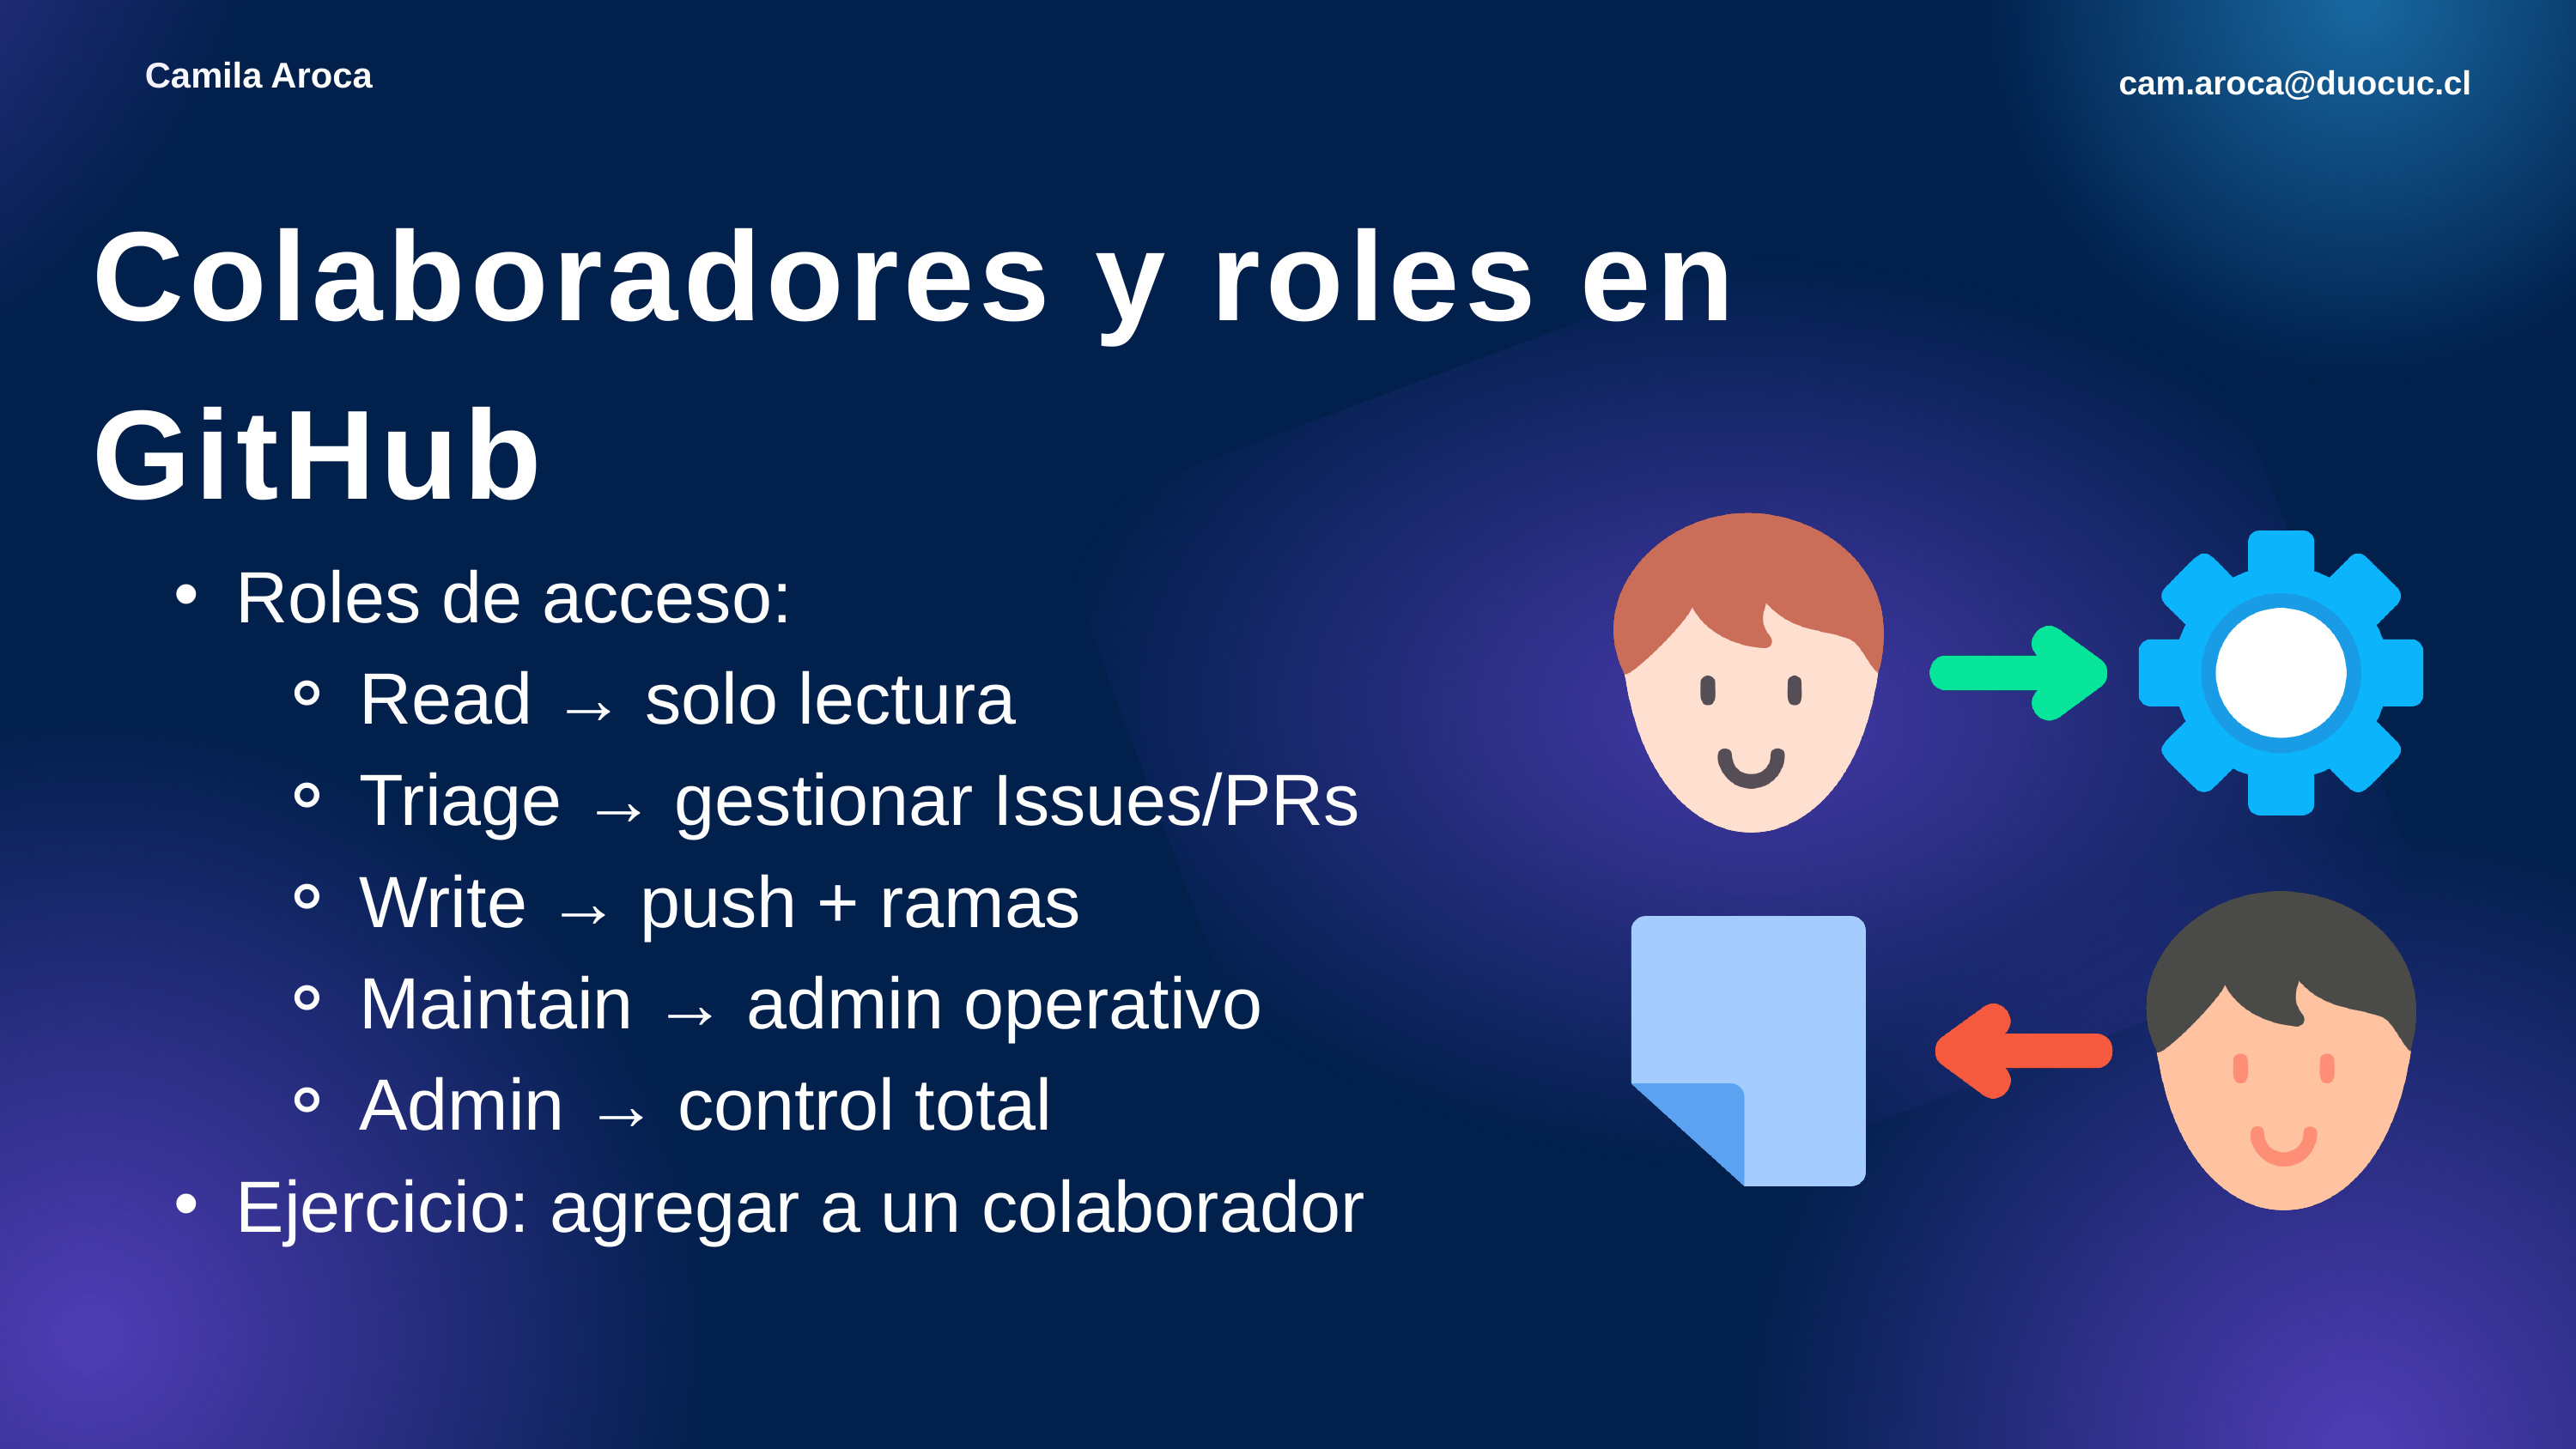

Camila Aroca
cam.aroca@duocuc.cl
Colaboradores y roles en
GitHub

Roles de acceso:
Read → solo lectura
Triage → gestionar Issues/PRs
Write → push + ramas
Maintain → admin operativo
Admin → control total
Ejercicio: agregar a un colaborador